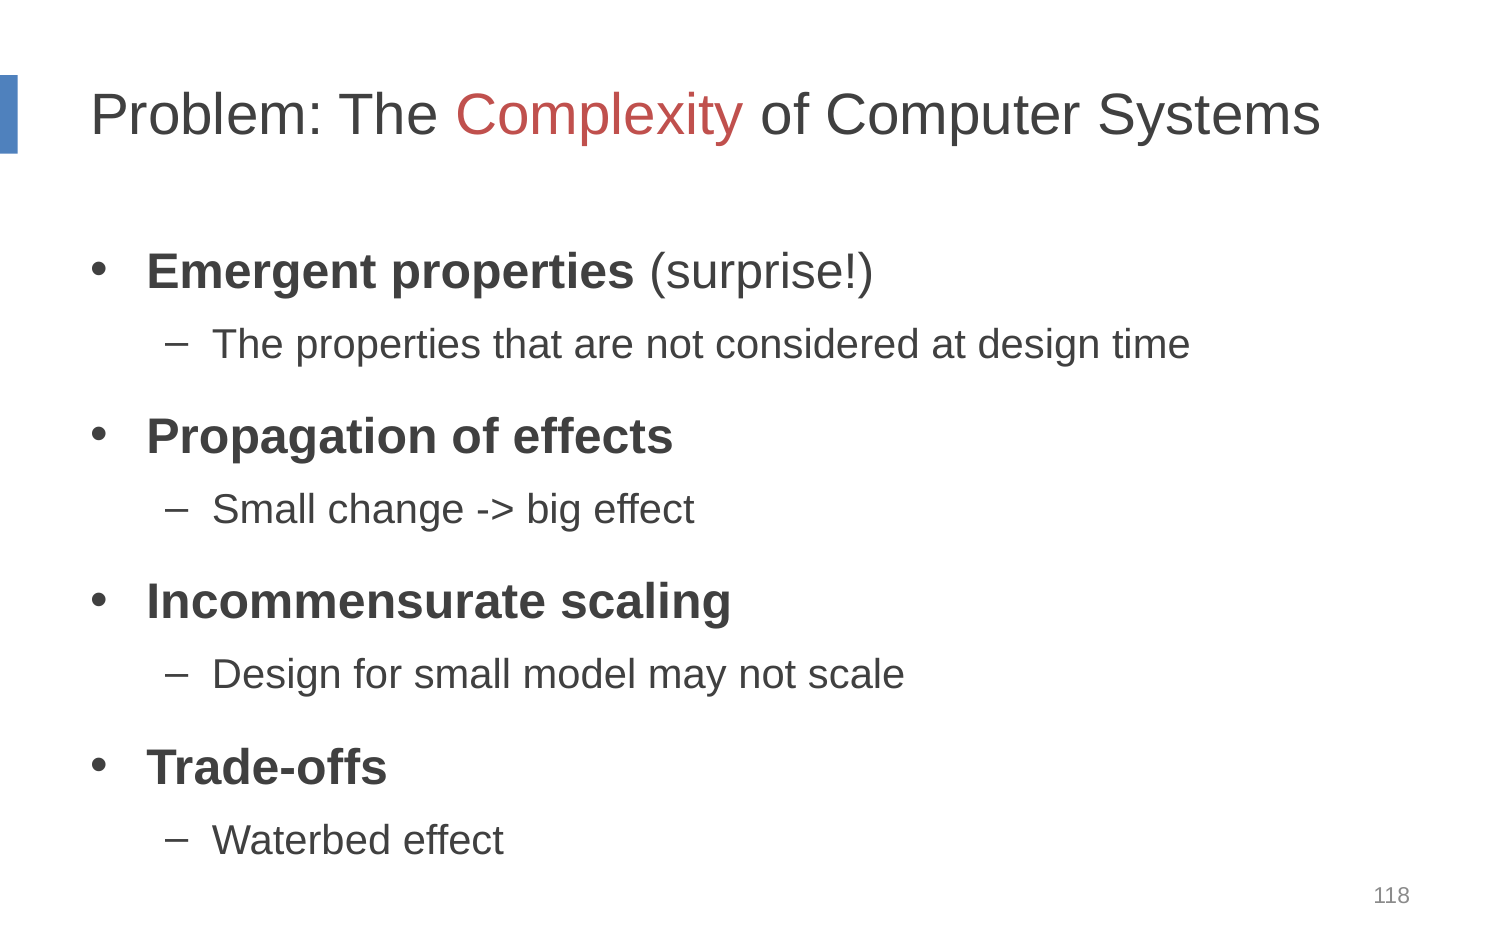

# Problem: The Complexity of Computer Systems
Emergent properties (surprise!)
The properties that are not considered at design time
Propagation of effects
Small change -> big effect
Incommensurate scaling
Design for small model may not scale
Trade-offs
Waterbed effect
118